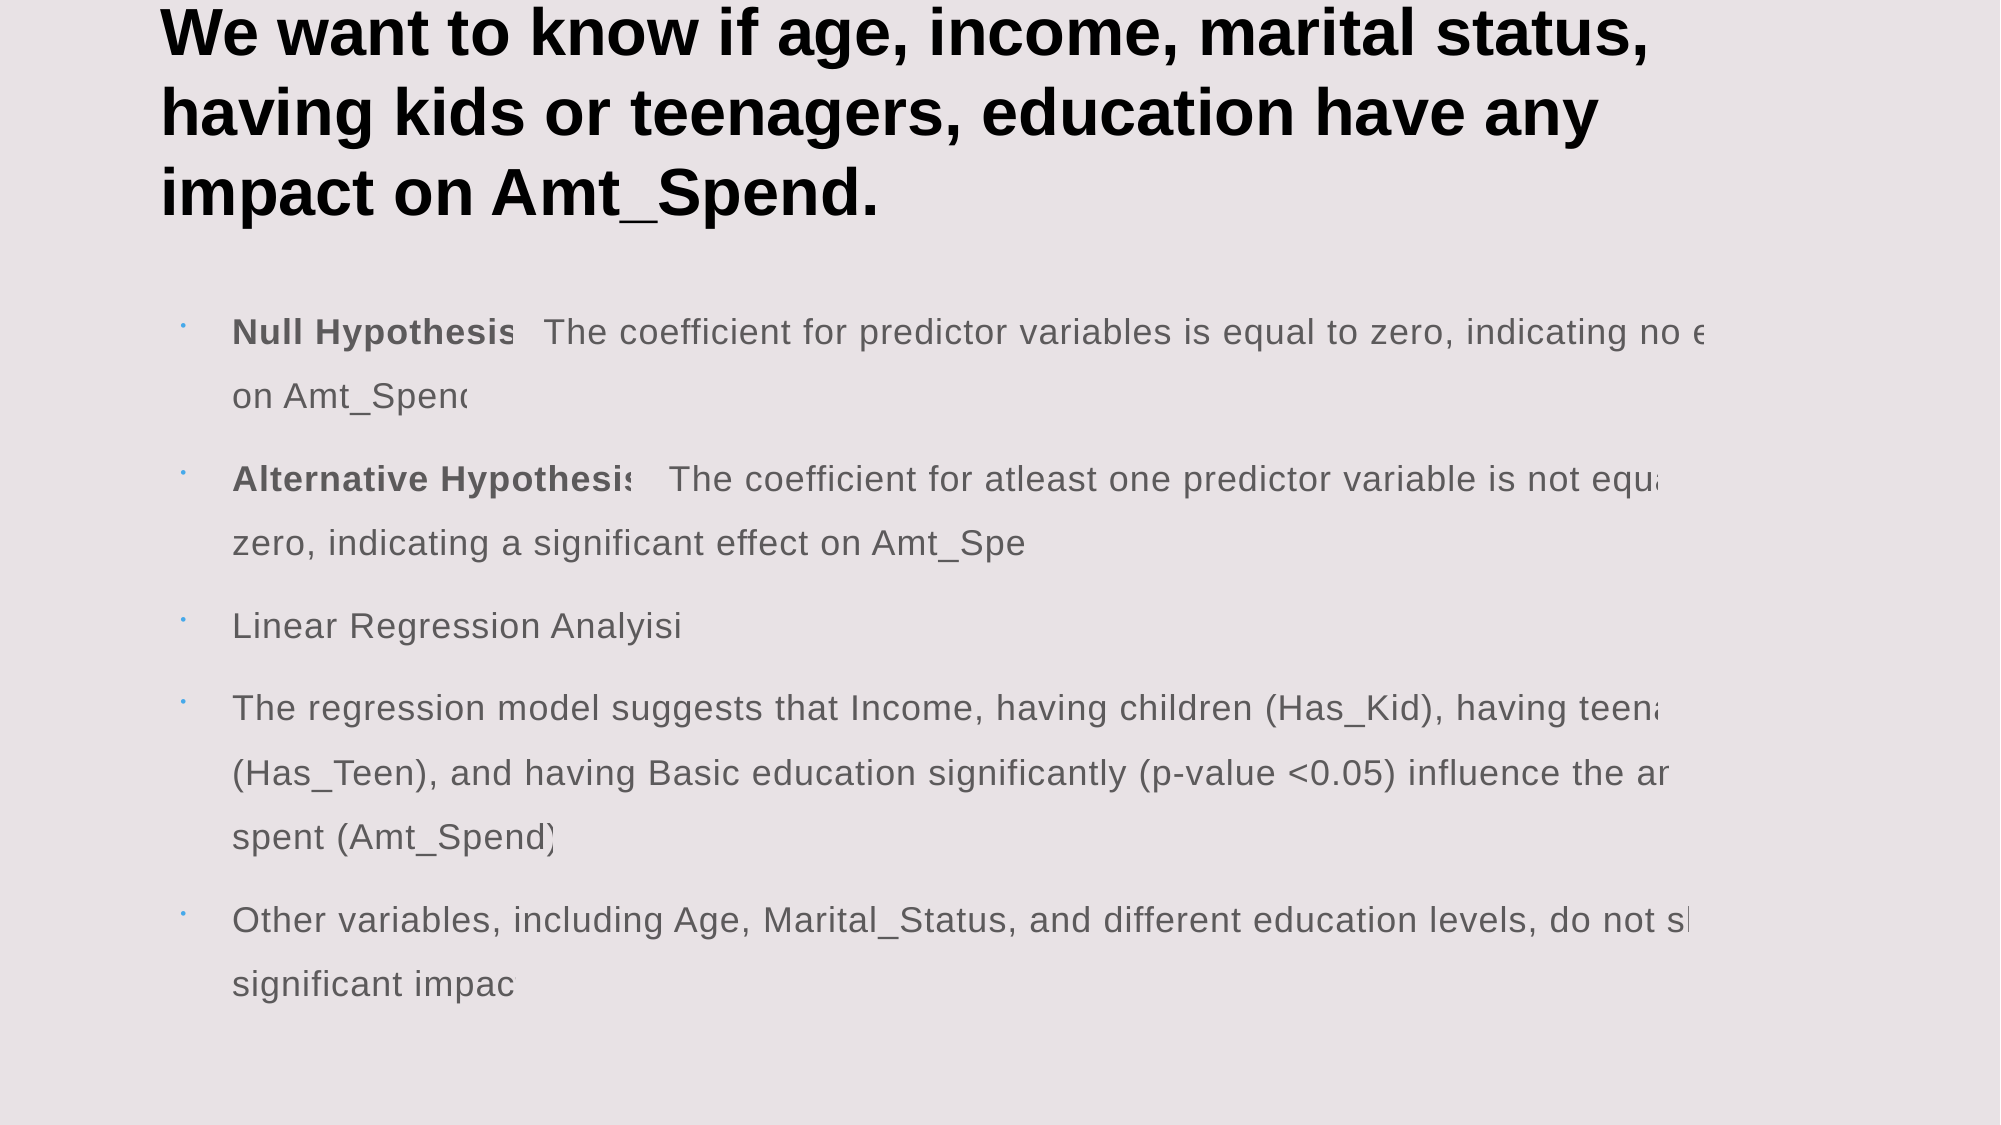

# We want to know if age, income, marital status, having kids or teenagers, education have any impact on Amt_Spend.

Null Hypothesis: The coefficient for predictor variables is equal to zero, indicating no effect on Amt_Spend
Alternative Hypothesis: The coefficient for atleast one predictor variable is not equal to zero, indicating a significant effect on Amt_Spend.
Linear Regression Analyisis.
The regression model suggests that Income, having children (Has_Kid), having teenagers (Has_Teen), and having Basic education significantly (p-value <0.05) influence the amount spent (Amt_Spend).
Other variables, including Age, Marital_Status, and different education levels, do not show a significant impact.